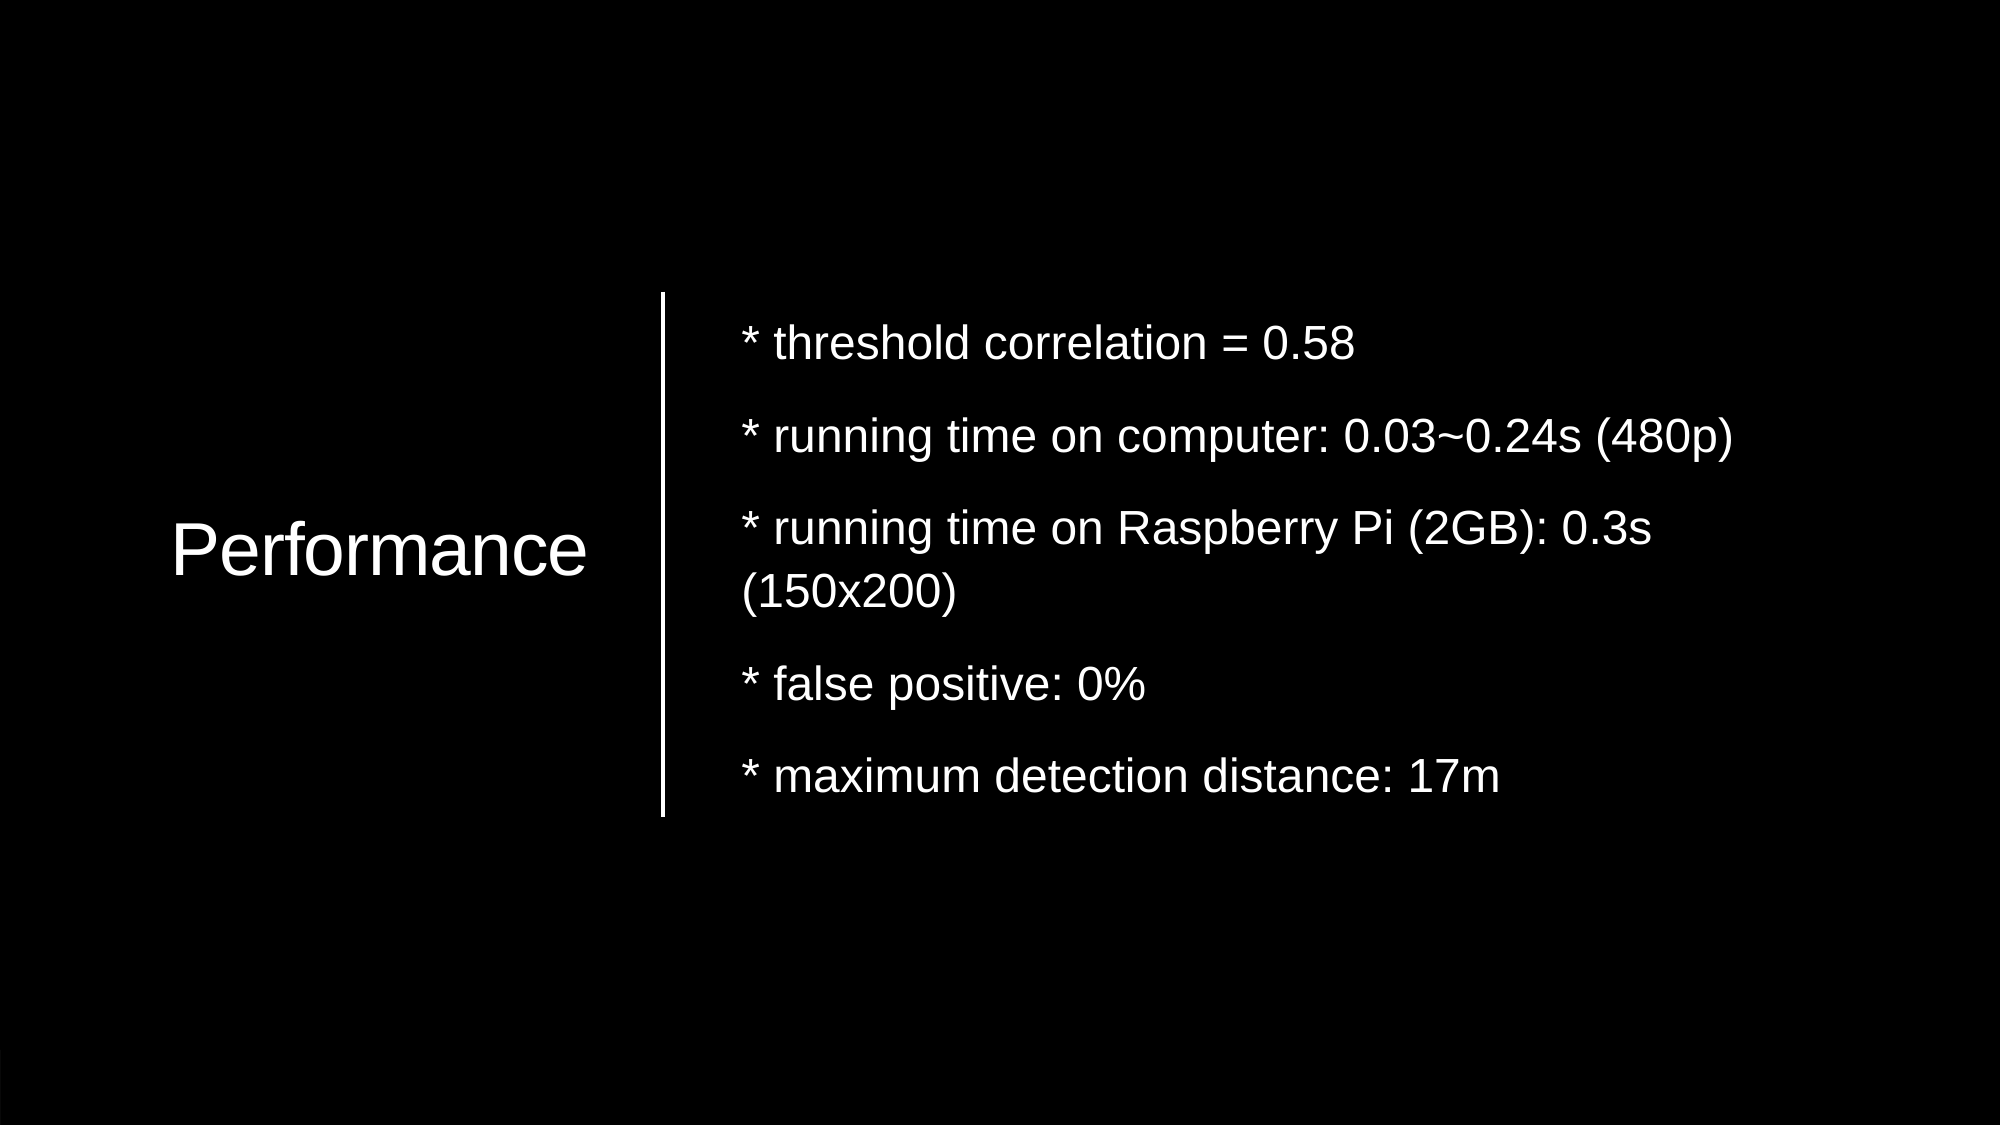

# Performance
* threshold correlation = 0.58
* running time on computer: 0.03~0.24s (480p)
* running time on Raspberry Pi (2GB): 0.3s (150x200)
* false positive: 0%
* maximum detection distance: 17m